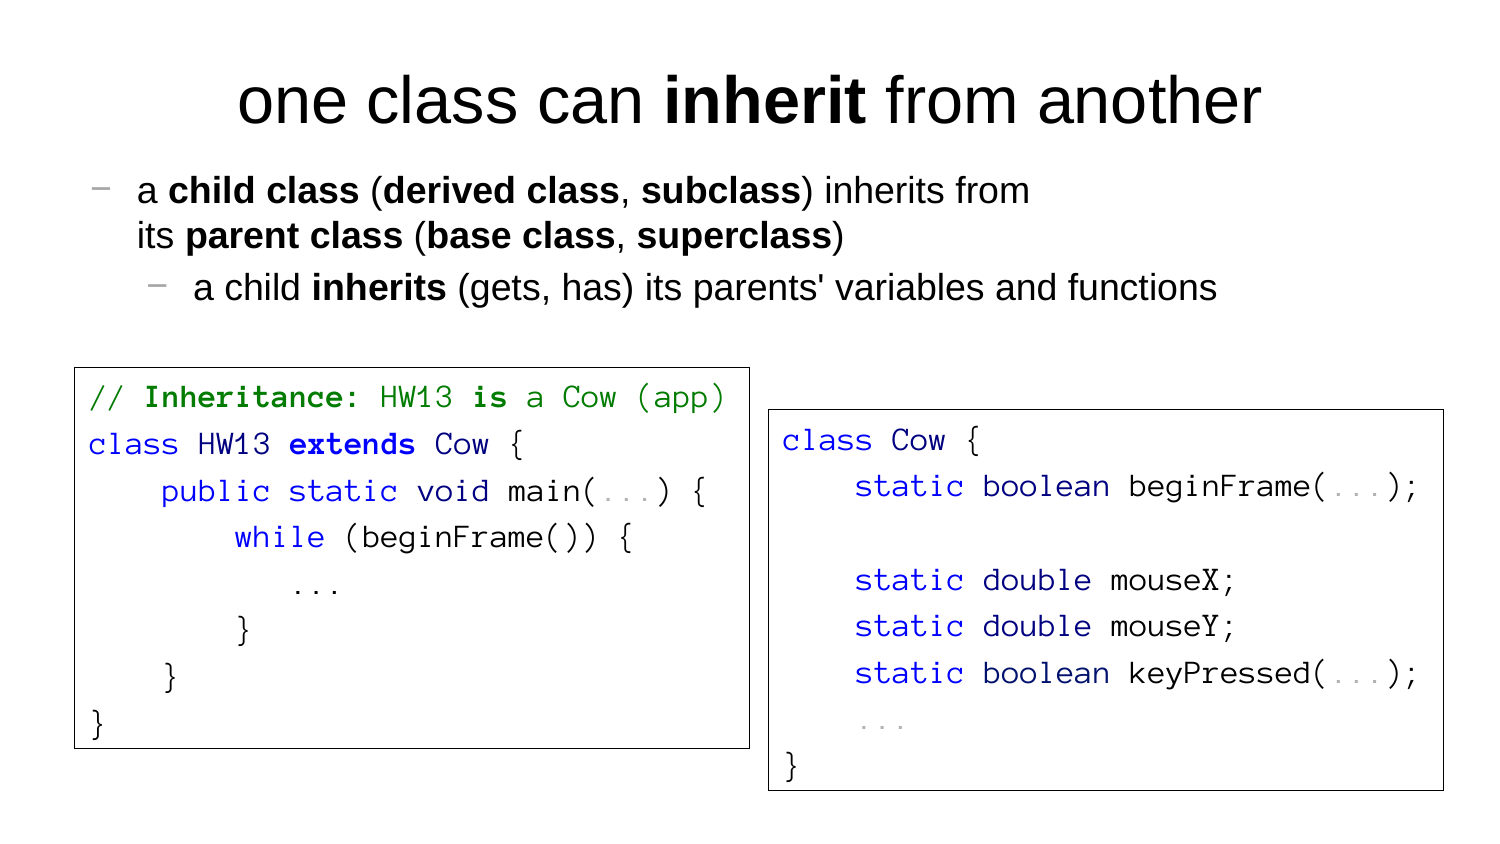

# one class can inherit from another
a child class (derived class, subclass) inherits from
its parent class (base class, superclass)
a child inherits (gets, has) its parents' variables and functions
// Inheritance: HW13 is a Cow (app)
class HW13 extends Cow {
    public static void main(...) {
        while (beginFrame()) {
           ...
        }
    }
}
class Cow {
    static boolean beginFrame(...);

    static double mouseX;
    static double mouseY;
    static boolean keyPressed(...);
    ...
}